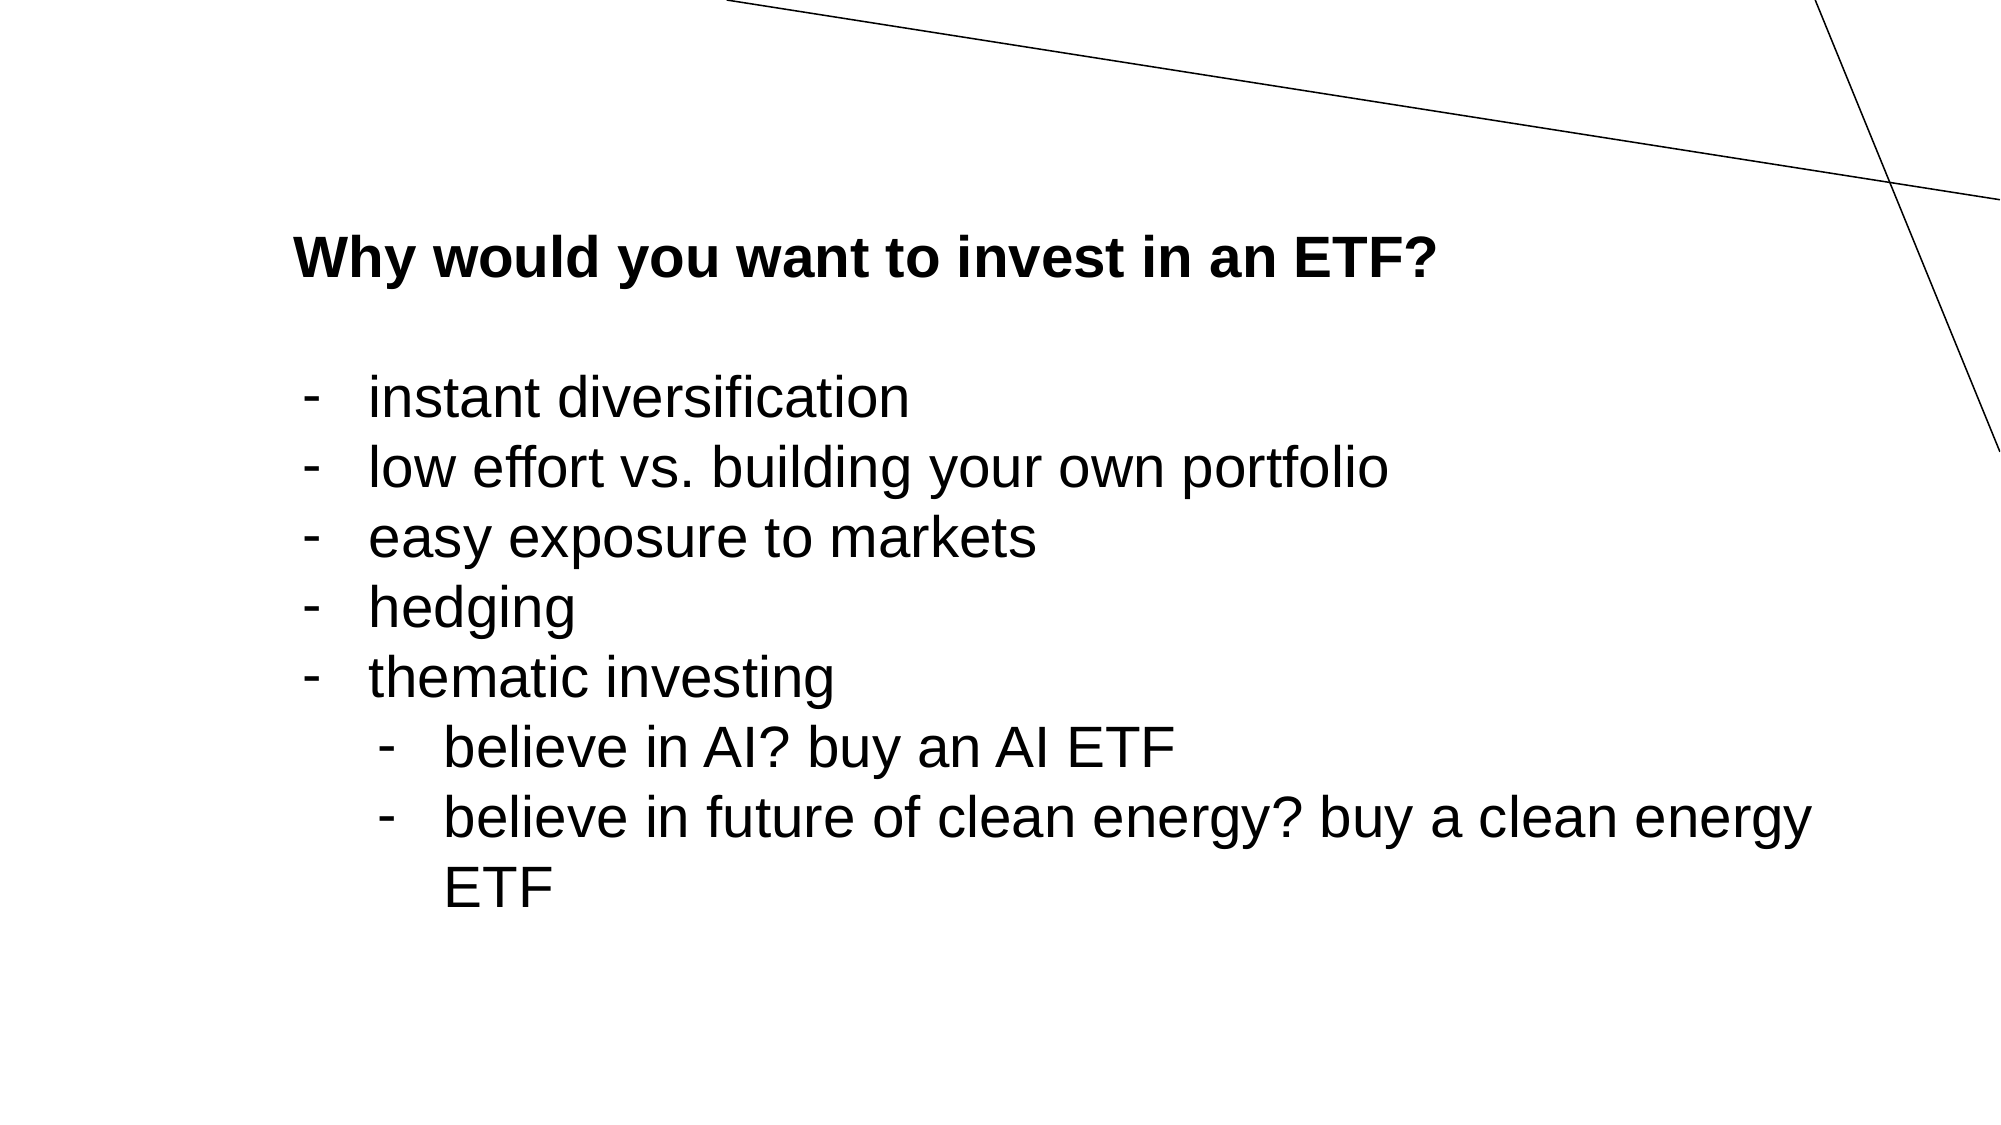

Why would you want to invest in an ETF?

instant diversification
low effort vs. building your own portfolio
easy exposure to markets
hedging
thematic investing
believe in AI? buy an AI ETF
believe in future of clean energy? buy a clean energy ETF